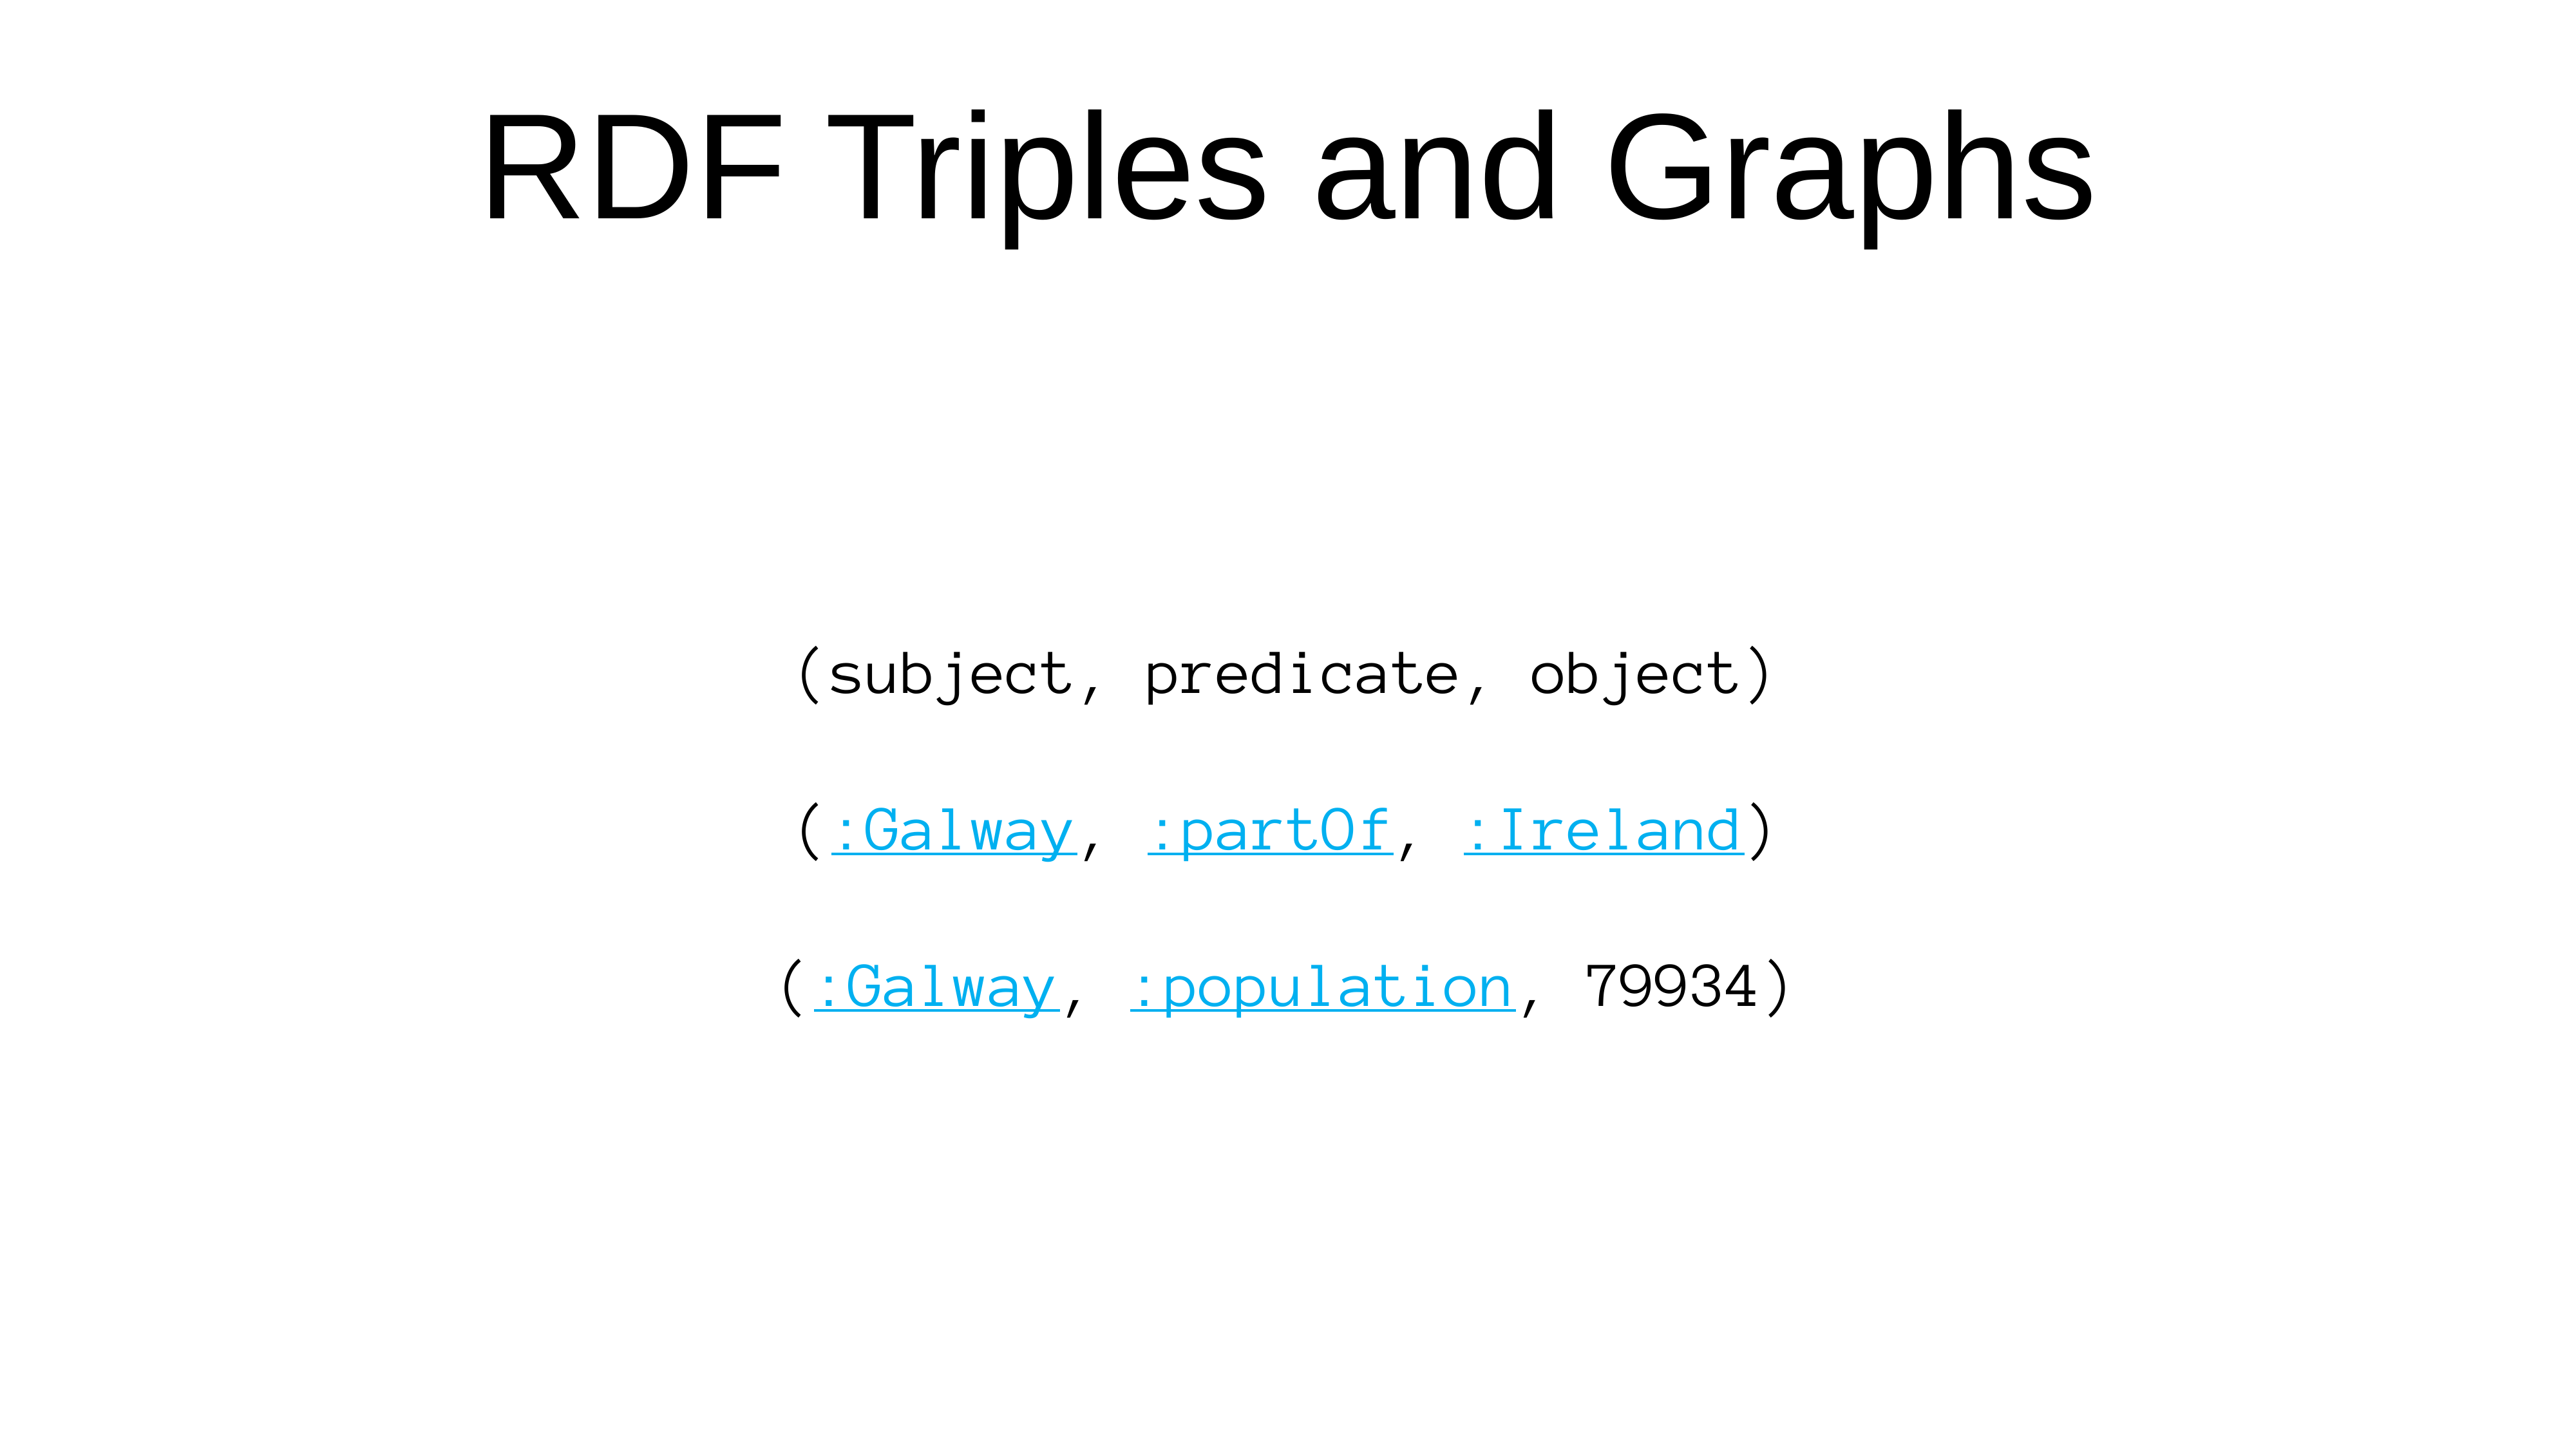

# RDF Triples and Graphs
(subject, predicate, object)
(:Galway, :partOf, :Ireland)
(:Galway, :population, 79934)